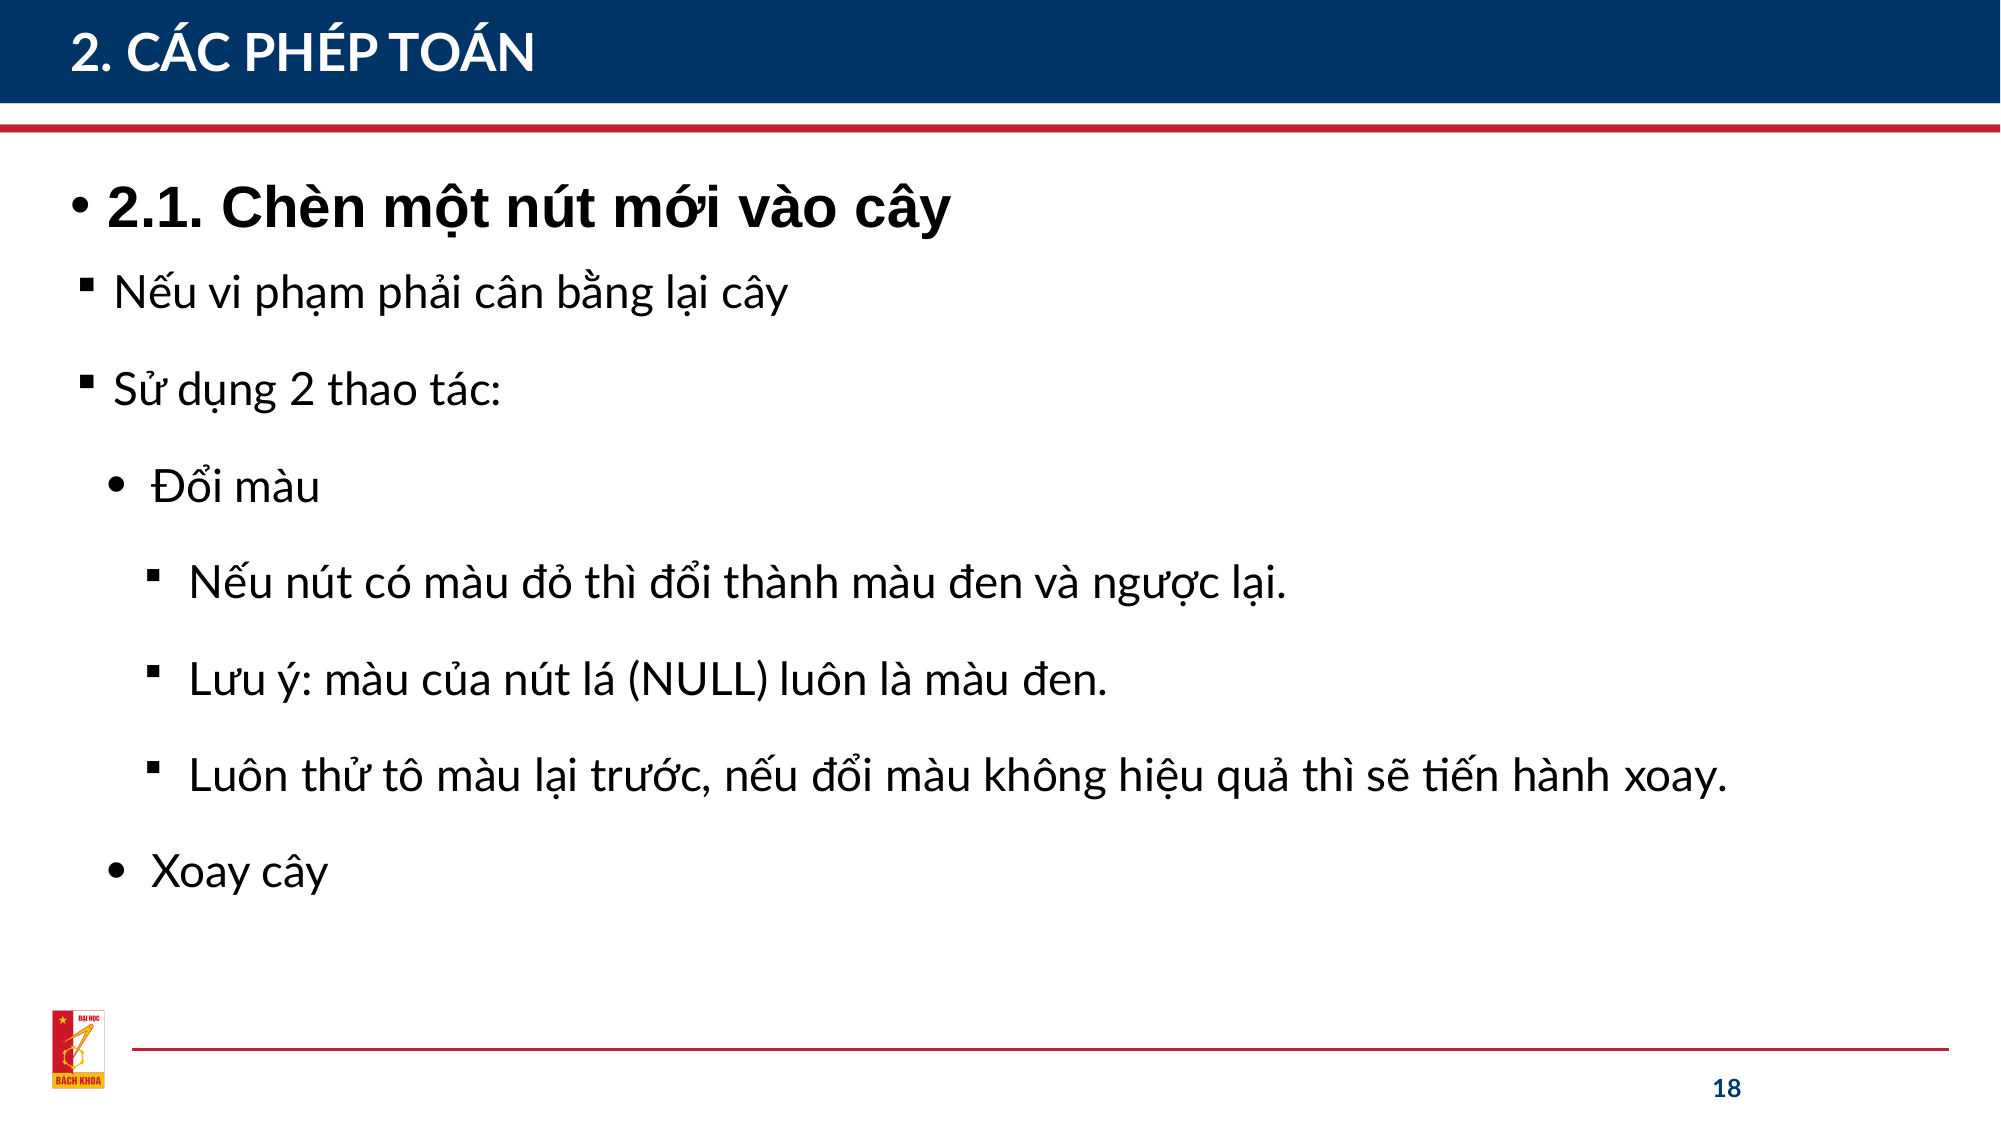

# 2. CÁC PHÉP TOÁN
2.1. Chèn một nút mới vào cây
Nếu vi phạm phải cân bằng lại cây
Sử dụng 2 thao tác:
Đổi màu
Nếu nút có màu đỏ thì đổi thành màu đen và ngược lại.
Lưu ý: màu của nút lá (NULL) luôn là màu đen.
Luôn thử tô màu lại trước, nếu đổi màu không hiệu quả thì sẽ tiến hành xoay.
Xoay cây

18